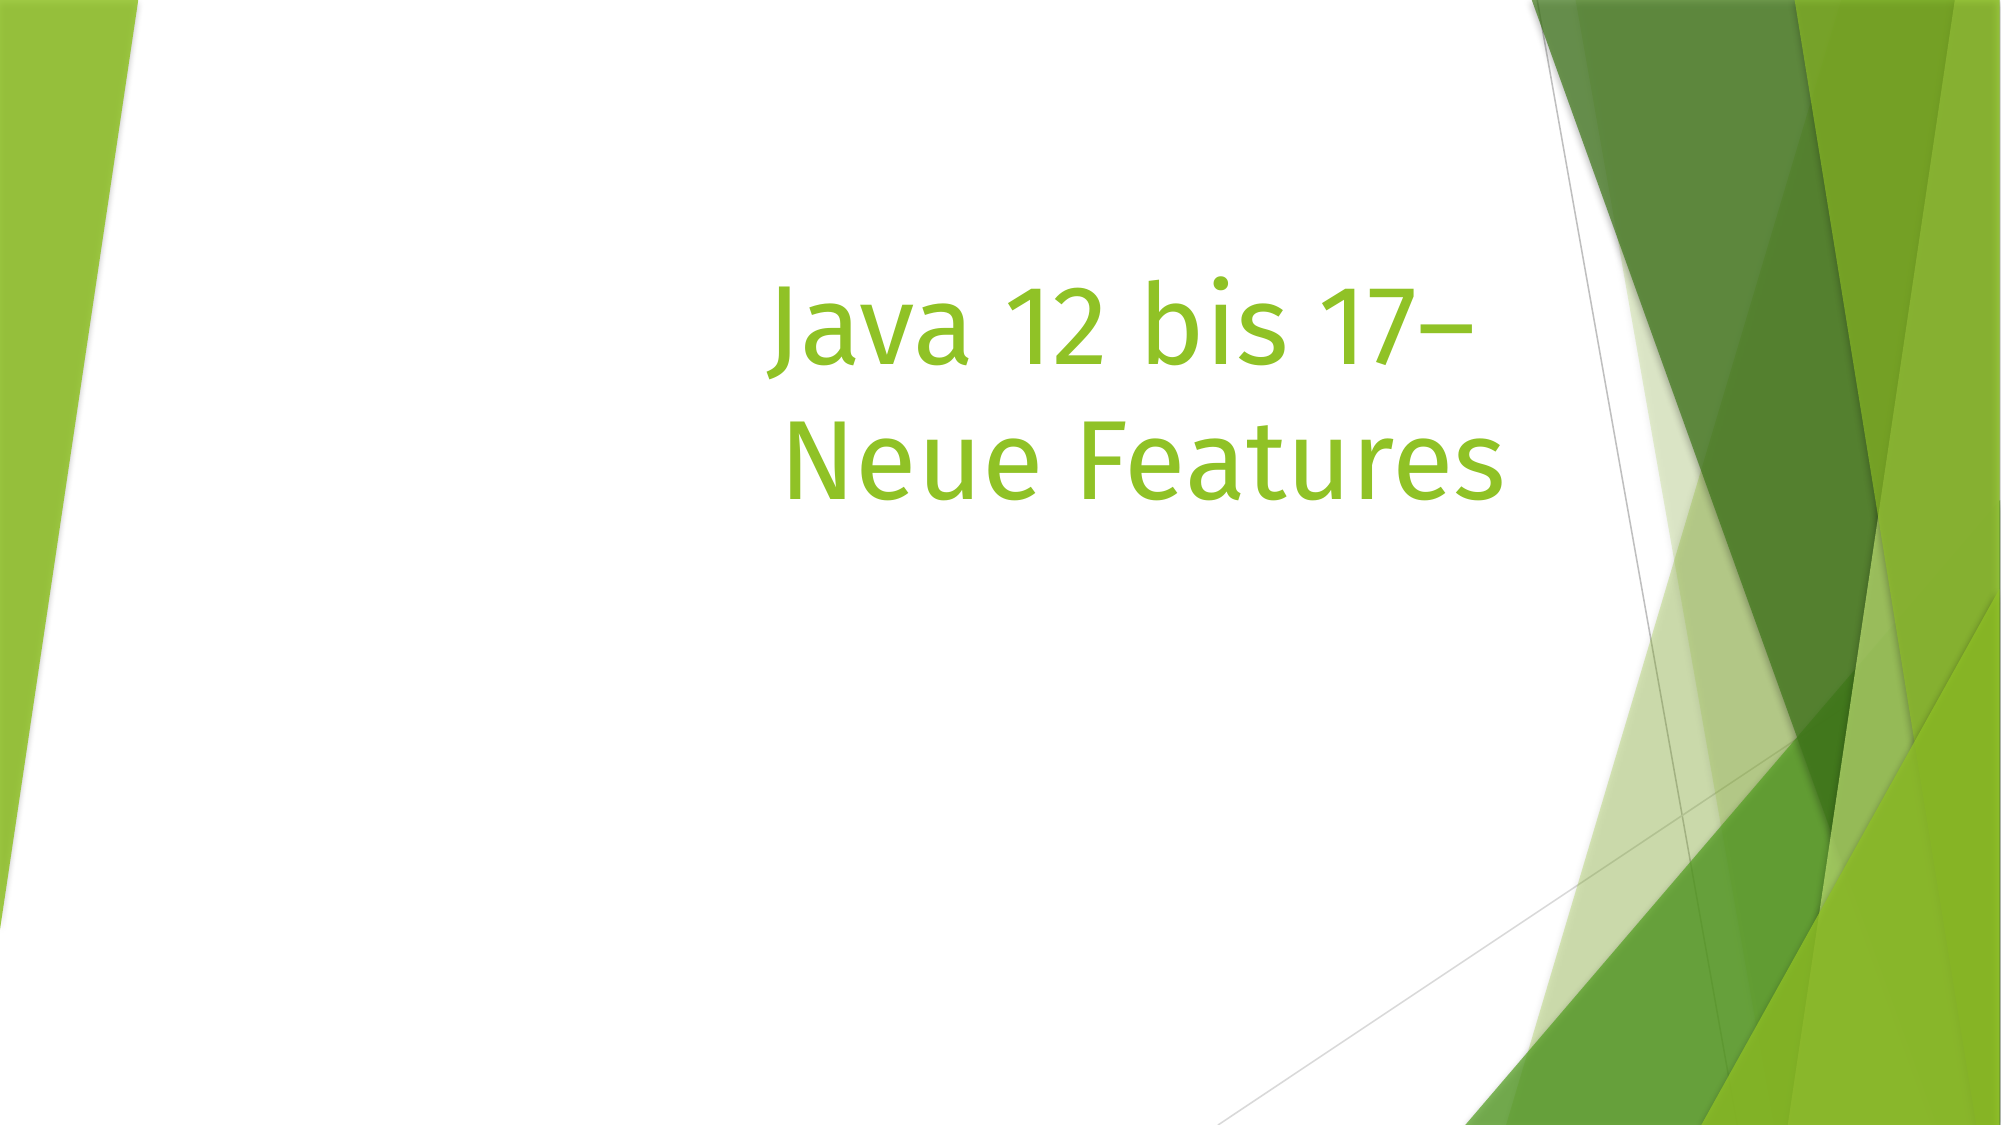

# Java 12 bis 17– Neue Features